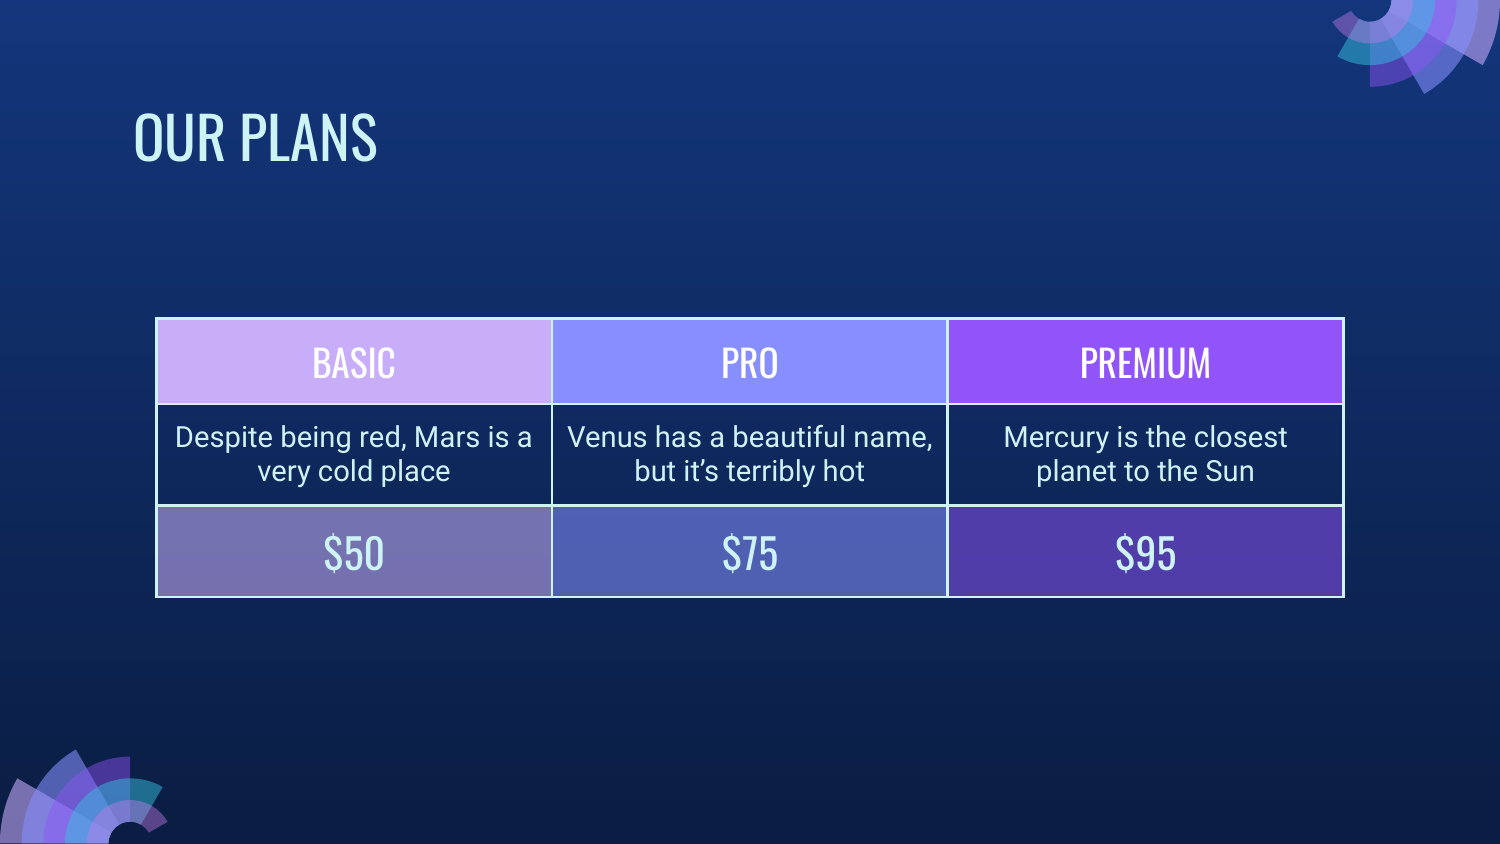

# OUR PLANS

| BASIC | PRO | PREMIUM |
| --- | --- | --- |
| Despite being red, Mars is a very cold place | Venus has a beautiful name, but it’s terribly hot | Mercury is the closest planet to the Sun |
| $50 | $75 | $95 |